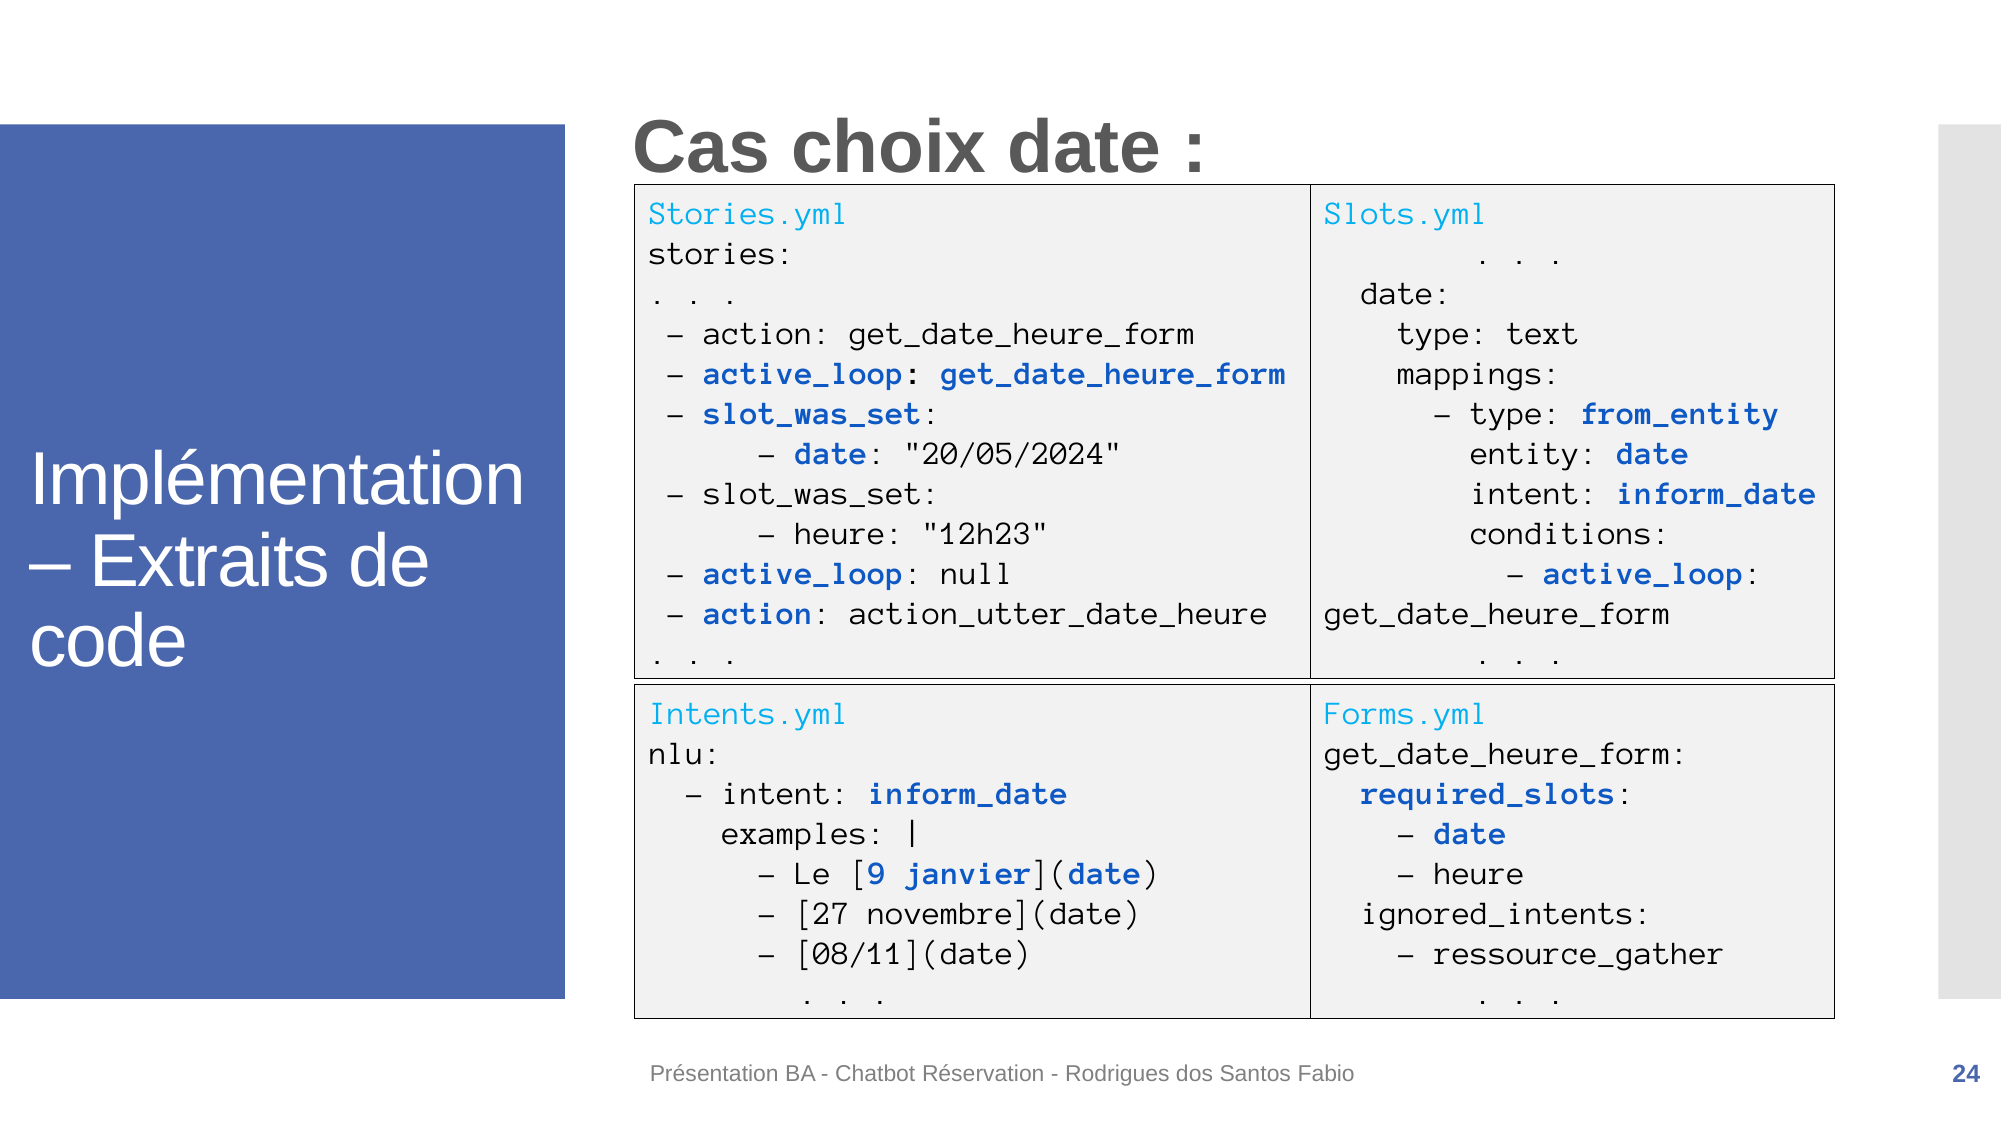

Cas choix date :
# Implémentation – Extraits de code
Stories.yml
stories:
. . .
 - action: get_date_heure_form
 - active_loop: get_date_heure_form
 - slot_was_set:
      - date: "20/05/2024"
 - slot_was_set:
      - heure: "12h23"
 - active_loop: null
 - action: action_utter_date_heure
. . .
Slots.yml
	. . .
  date:
    type: text
    mappings:
      - type: from_entity
        entity: date
        intent: inform_date
        conditions:
          - active_loop: get_date_heure_form
	. . .
Intents.yml
nlu:
  - intent: inform_date
    examples: |
      - Le [9 janvier](date)
      - [27 novembre](date)
      - [08/11](date)
	. . .
Forms.yml
get_date_heure_form:
  required_slots:
    - date
    - heure
  ignored_intents:
    - ressource_gather
	. . .
Présentation BA - Chatbot Réservation - Rodrigues dos Santos Fabio
24